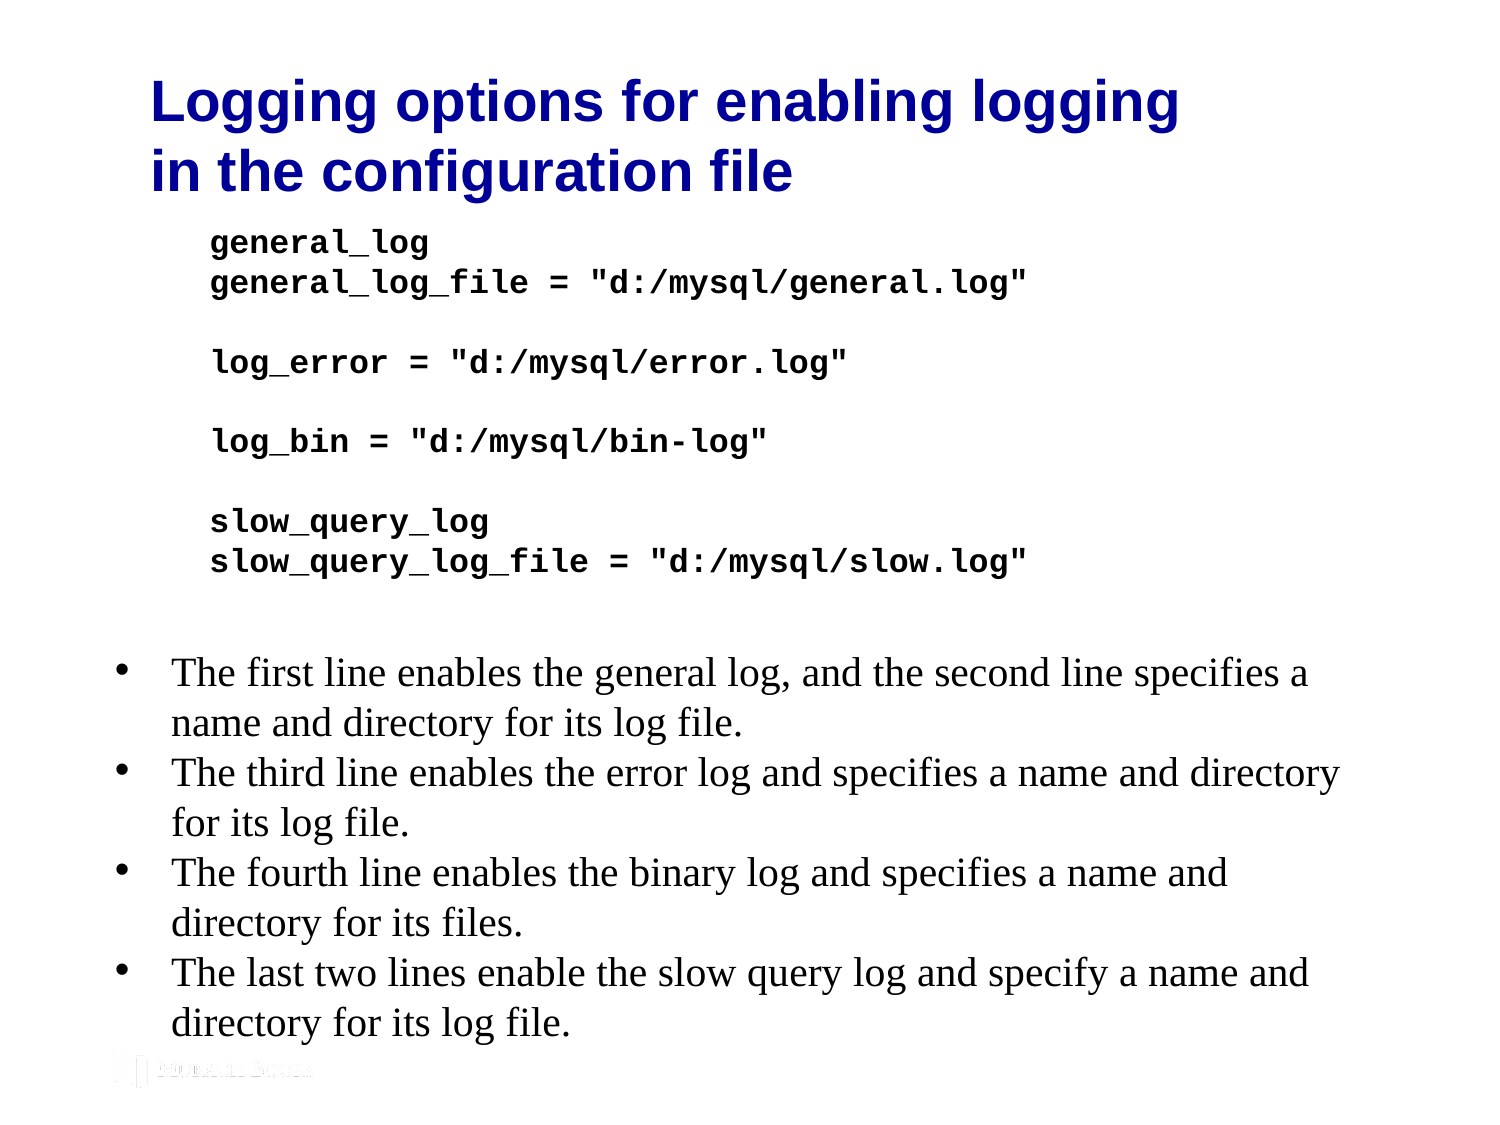

# Logging options for enabling logging in the configuration file
general_log
general_log_file = "d:/mysql/general.log"

log_error = "d:/mysql/error.log"

log_bin = "d:/mysql/bin-log"

slow_query_log
slow_query_log_file = "d:/mysql/slow.log"

The first line enables the general log, and the second line specifies a name and directory for its log file.
The third line enables the error log and specifies a name and directory for its log file.
The fourth line enables the binary log and specifies a name and directory for its files.
The last two lines enable the slow query log and specify a name and directory for its log file.
© 2019, Mike Murach & Associates, Inc.
Murach’s MySQL 3rd Edition

C17, Slide 293